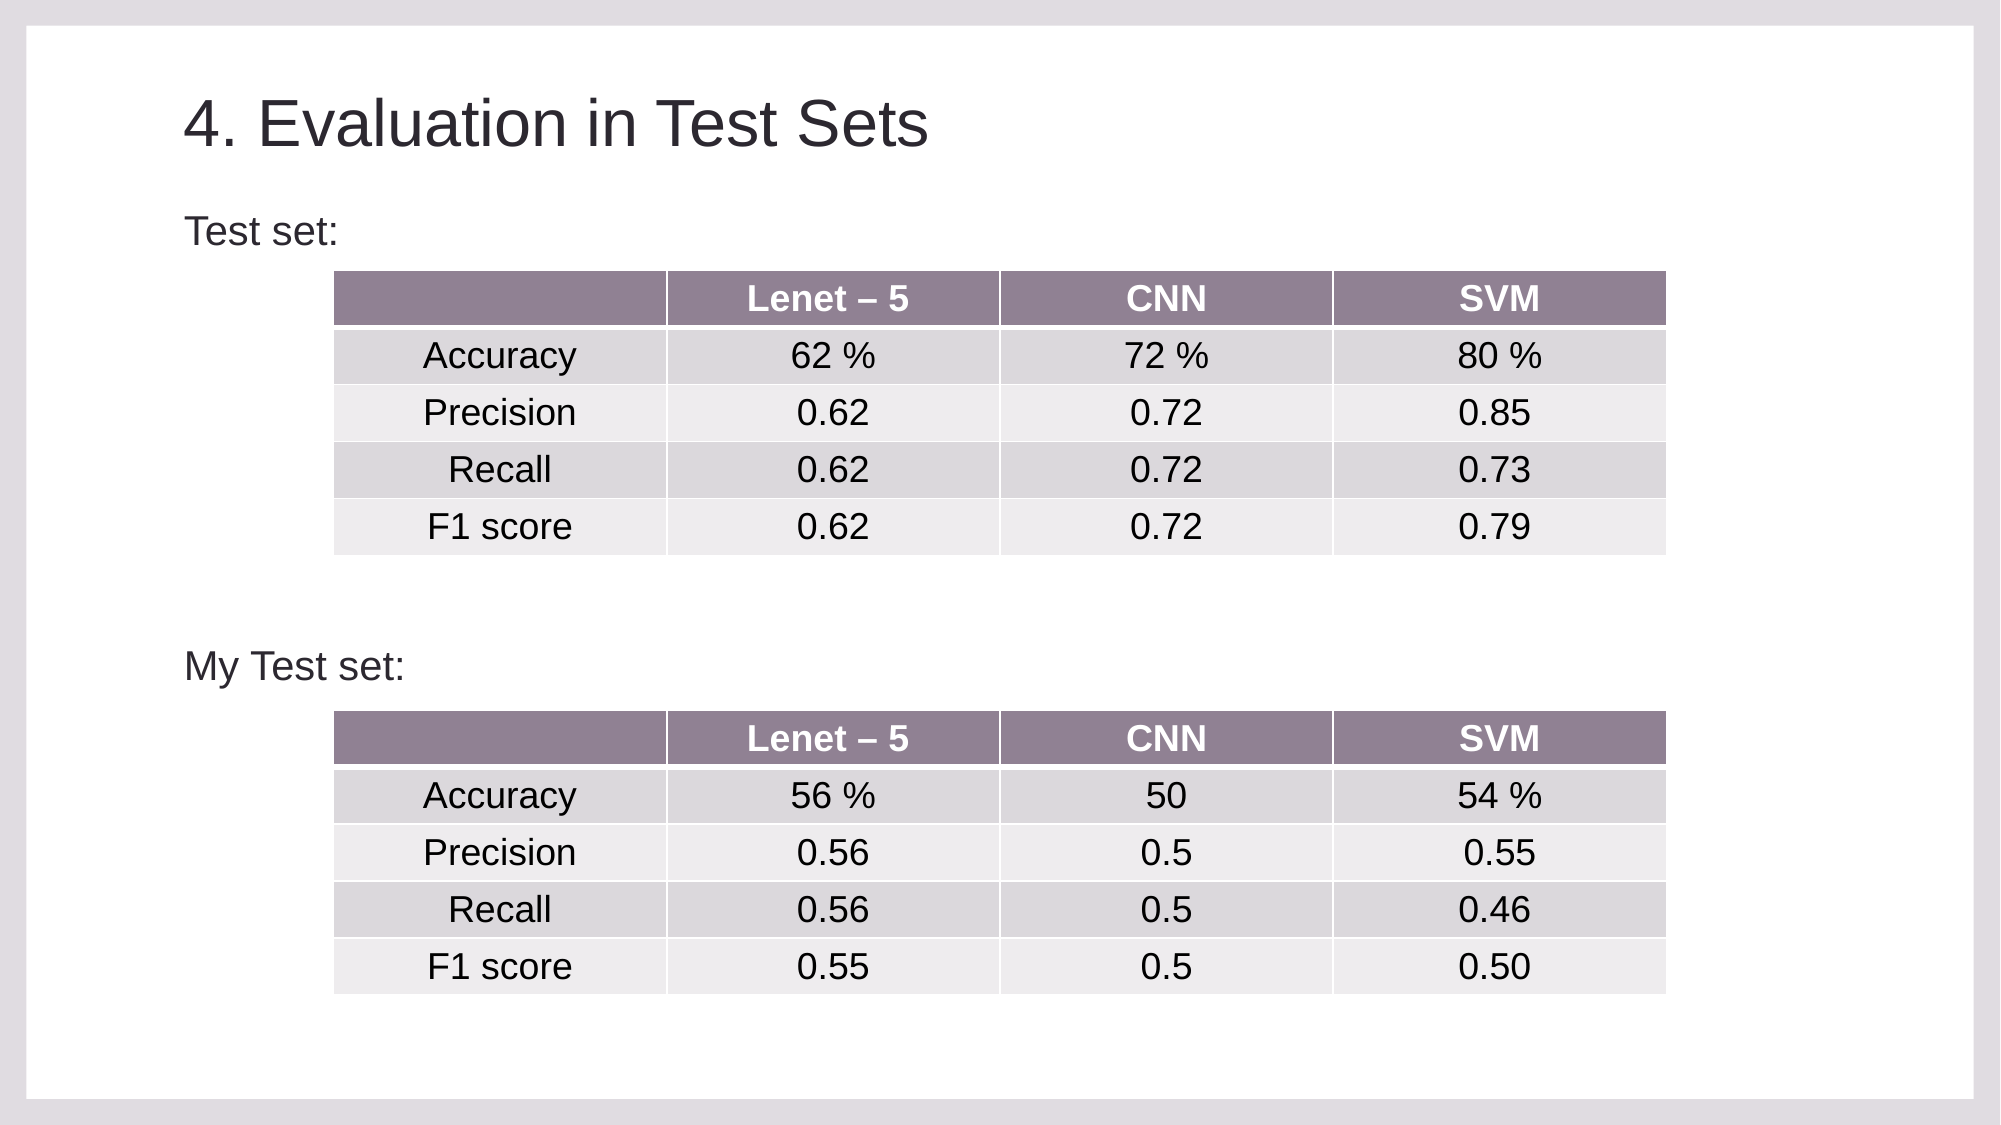

# 4. Evaluation in Test Sets
Test set:

|  | Lenet – 5 | CNN | SVM |
| --- | --- | --- | --- |
| Accuracy | 62 % | 72 % | 80 % |
| Precision | 0.62 | 0.72 | 0.85 |
| Recall | 0.62 | 0.72 | 0.73 |
| F1 score | 0.62 | 0.72 | 0.79 |
My Test set:

|  | Lenet – 5 | CNN | SVM |
| --- | --- | --- | --- |
| Accuracy | 56 % | 50 | 54 % |
| Precision | 0.56 | 0.5 | 0.55 |
| Recall | 0.56 | 0.5 | 0.46 |
| F1 score | 0.55 | 0.5 | 0.50 |